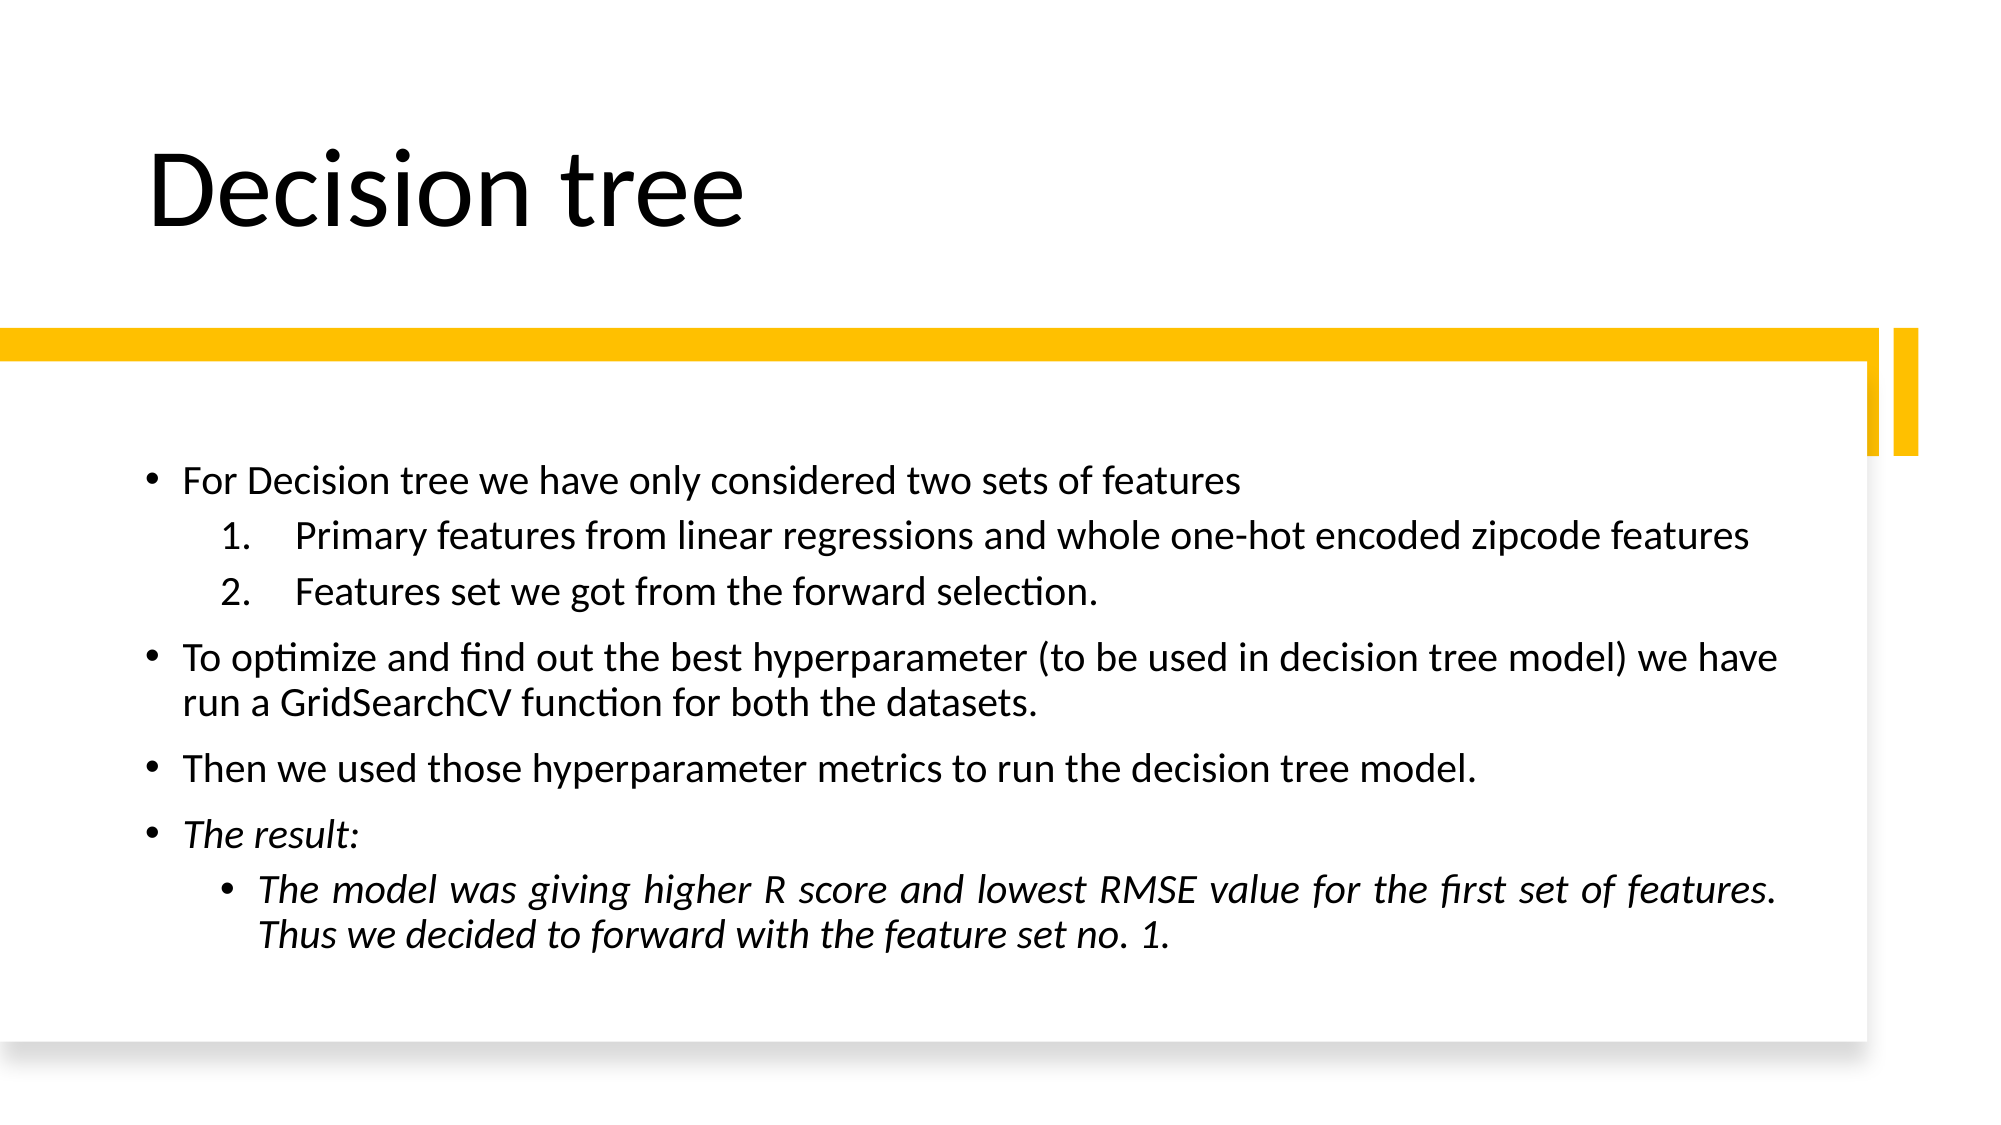

# Decision tree

For Decision tree we have only considered two sets of features
Primary features from linear regressions and whole one-hot encoded zipcode features
Features set we got from the forward selection.
To optimize and find out the best hyperparameter (to be used in decision tree model) we have run a GridSearchCV function for both the datasets.
Then we used those hyperparameter metrics to run the decision tree model.
The result:
The model was giving higher R score and lowest RMSE value for the first set of features. Thus we decided to forward with the feature set no. 1.